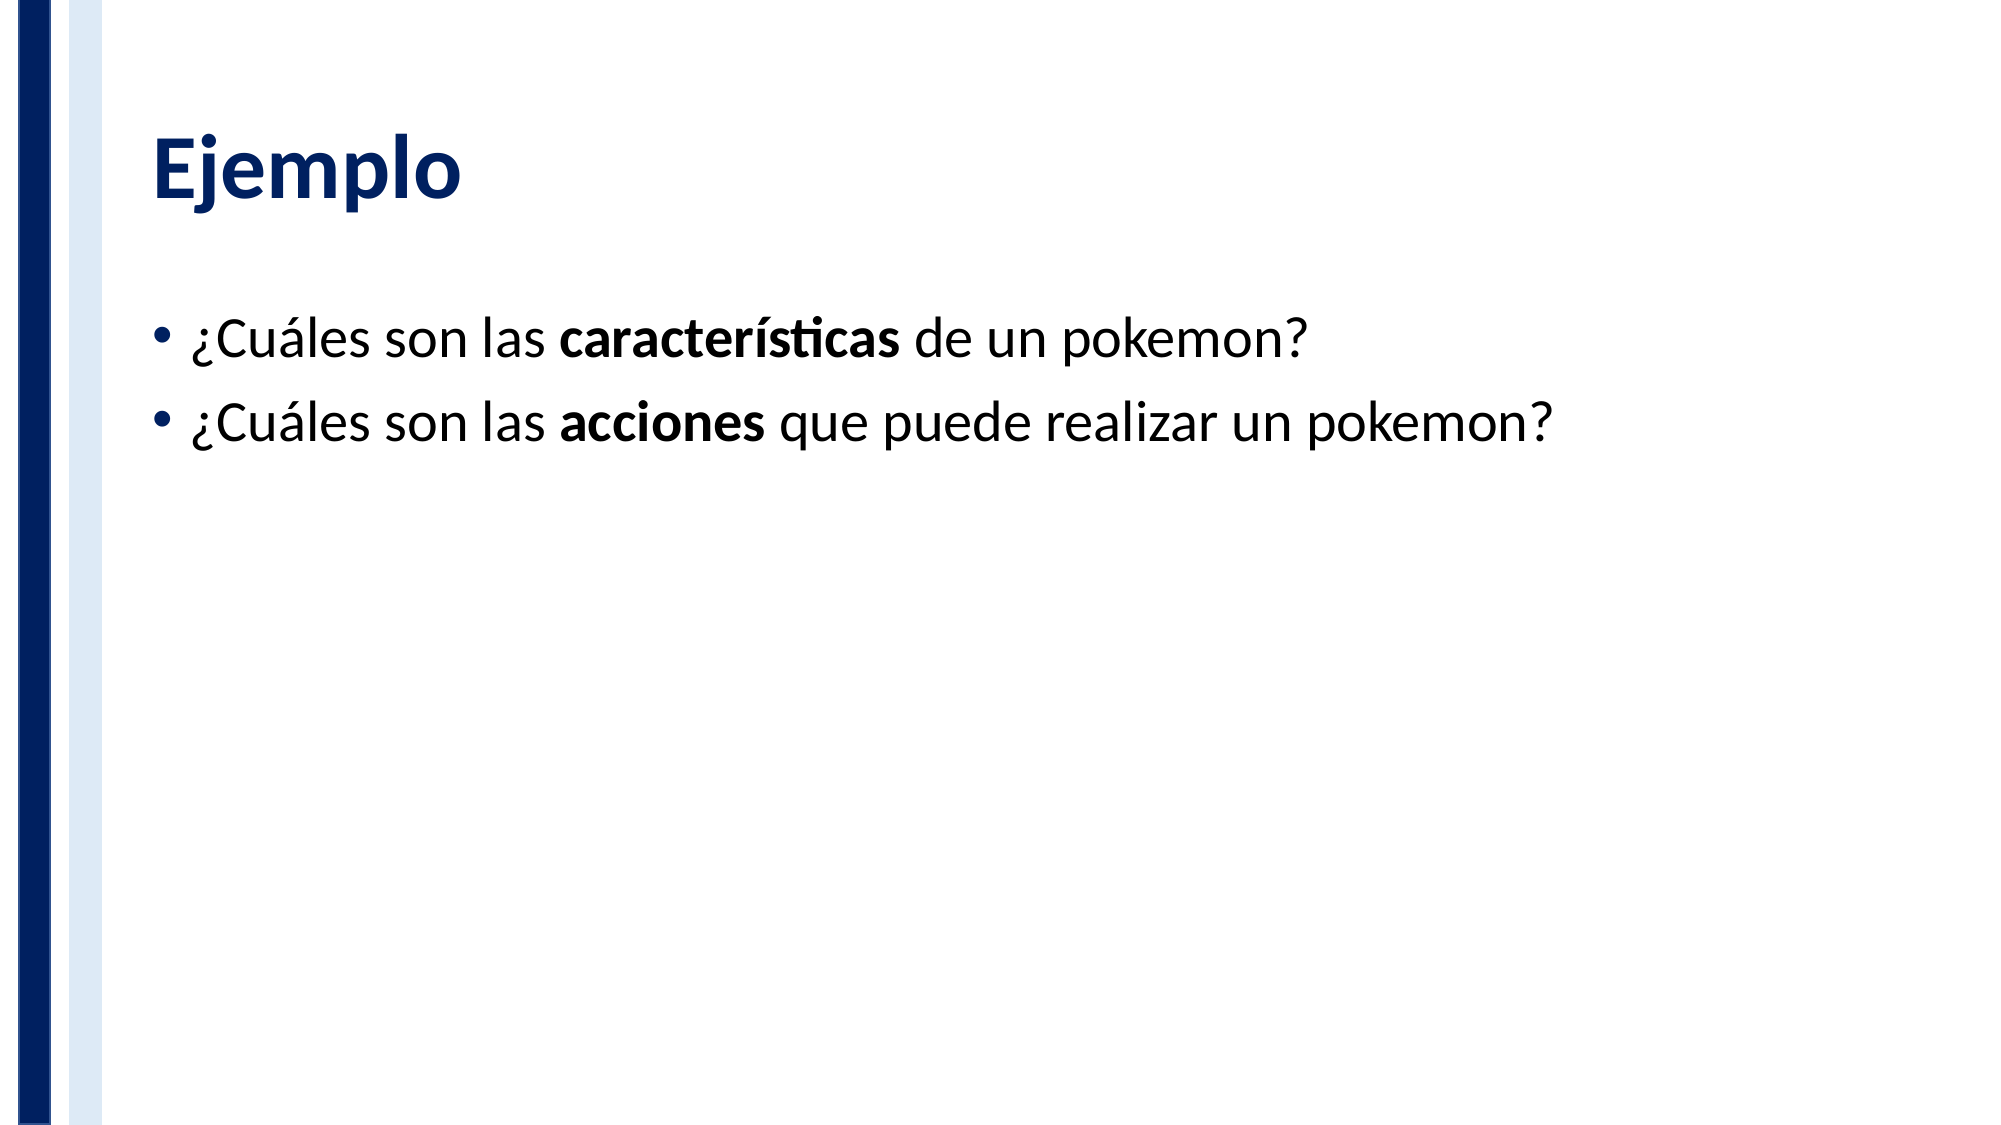

# Ejemplo
¿Cuáles son las características de un pokemon?
¿Cuáles son las acciones que puede realizar un pokemon?